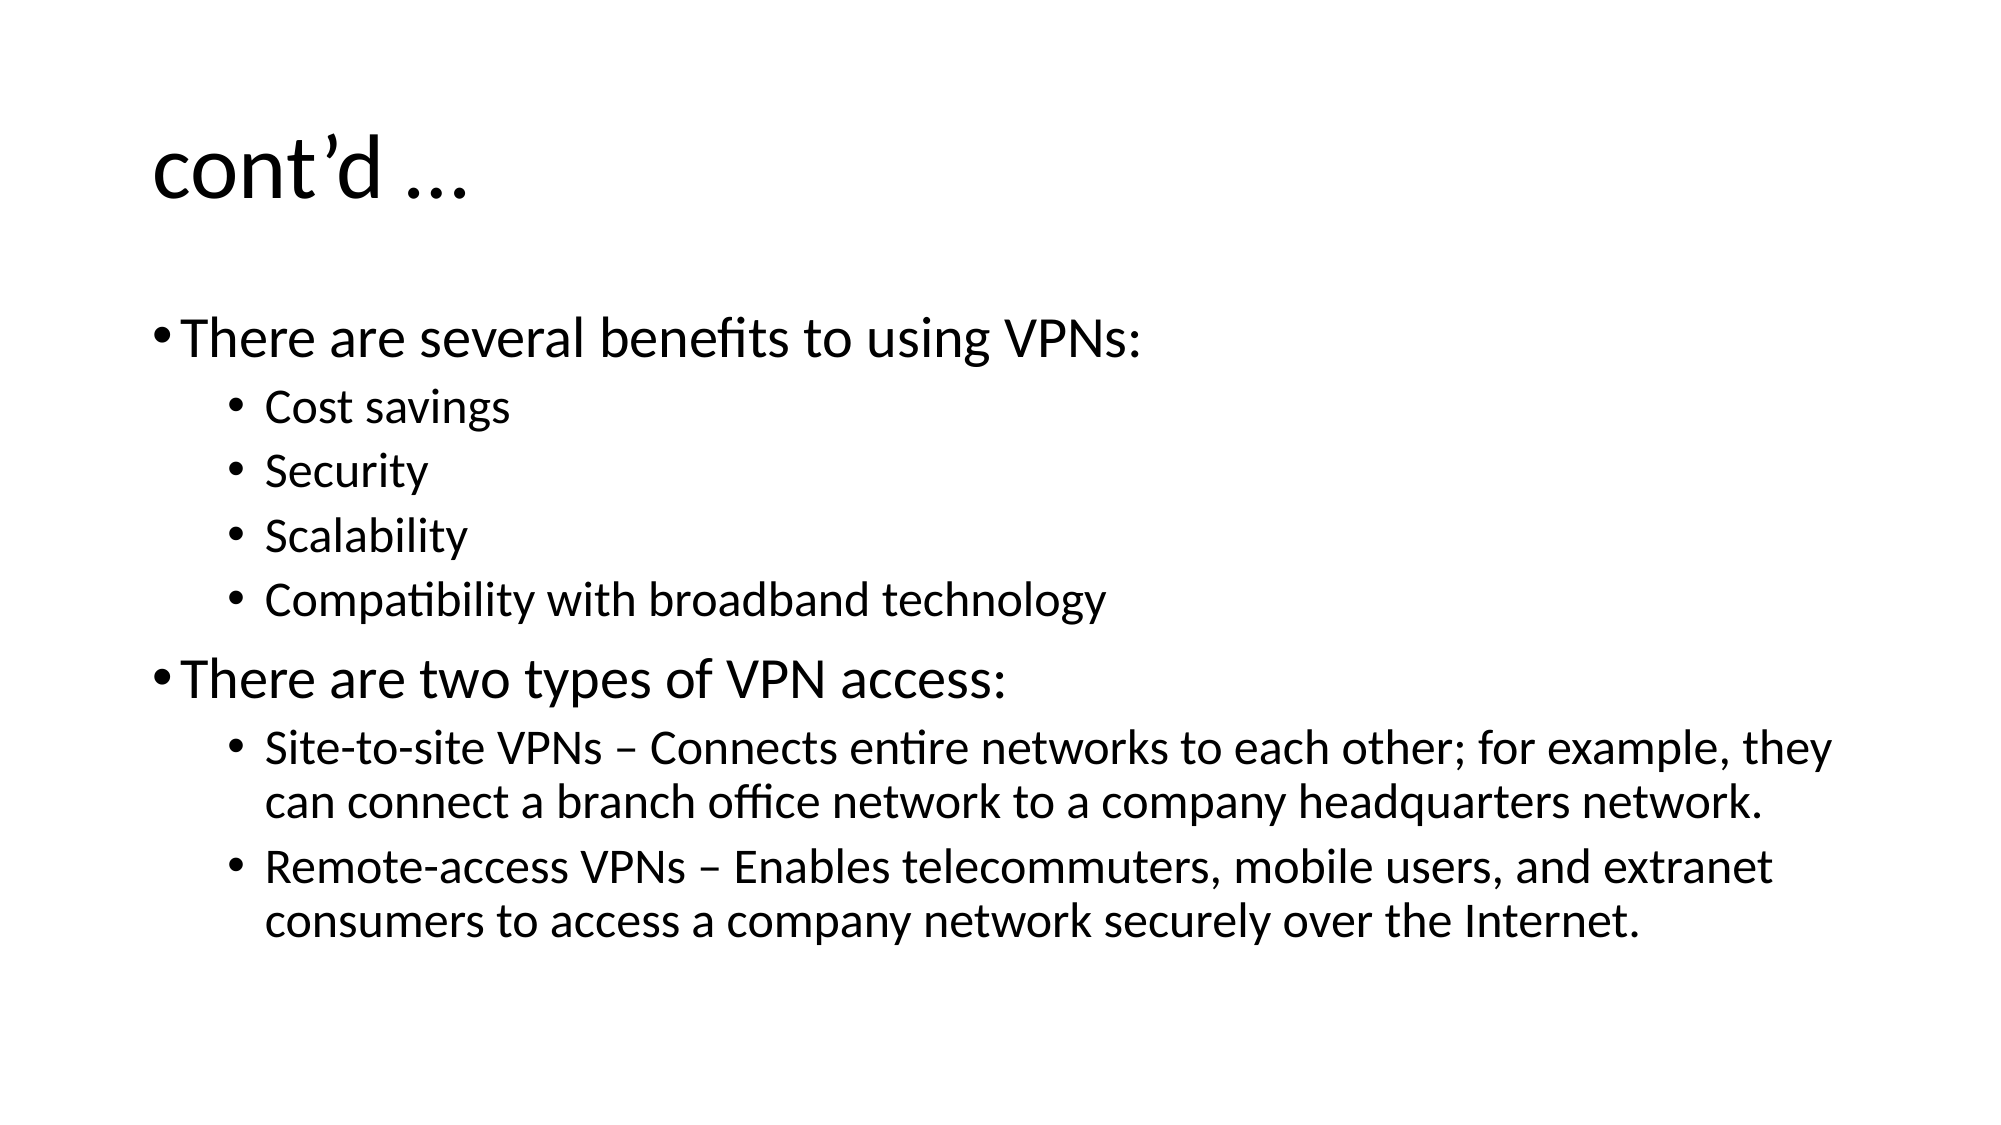

# cont’d …
There are several benefits to using VPNs:
Cost savings
Security
Scalability
Compatibility with broadband technology
There are two types of VPN access:
Site-to-site VPNs – Connects entire networks to each other; for example, they can connect a branch office network to a company headquarters network.
Remote-access VPNs – Enables telecommuters, mobile users, and extranet consumers to access a company network securely over the Internet.